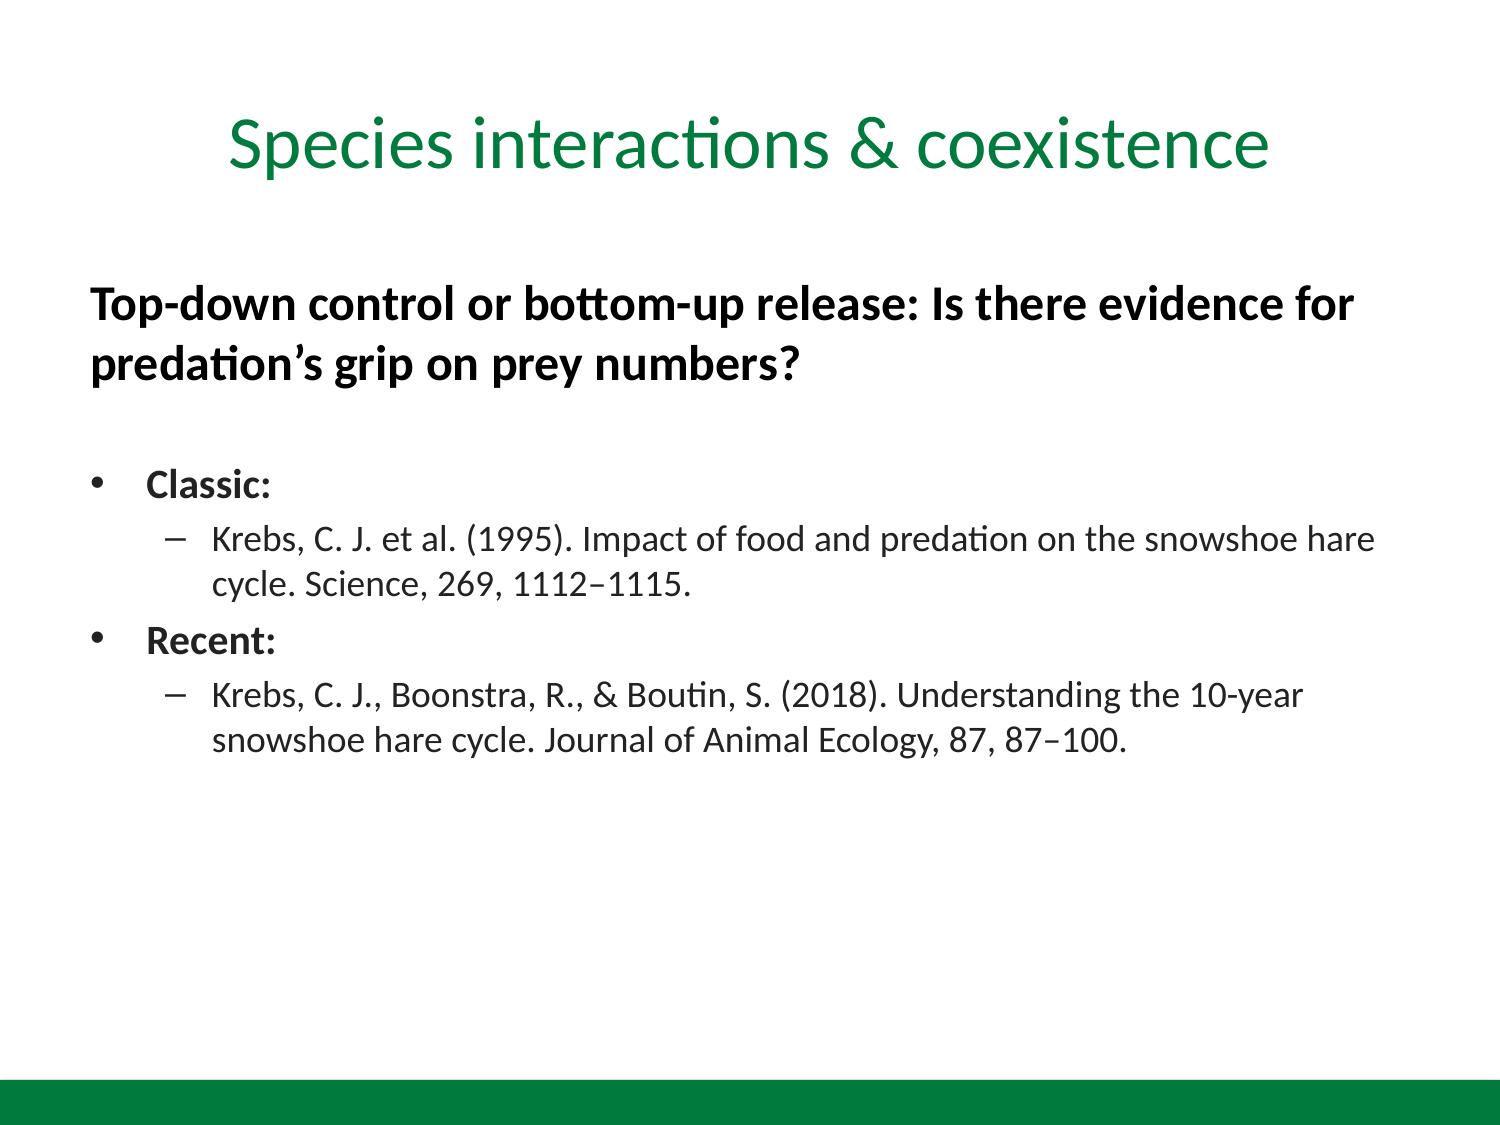

# Species interactions & coexistence
Top-down control or bottom-up release: Is there evidence for predation’s grip on prey numbers?

Classic:
Krebs, C. J. et al. (1995). Impact of food and predation on the snowshoe hare cycle. Science, 269, 1112–1115.
Recent:
Krebs, C. J., Boonstra, R., & Boutin, S. (2018). Understanding the 10-year snowshoe hare cycle. Journal of Animal Ecology, 87, 87–100.